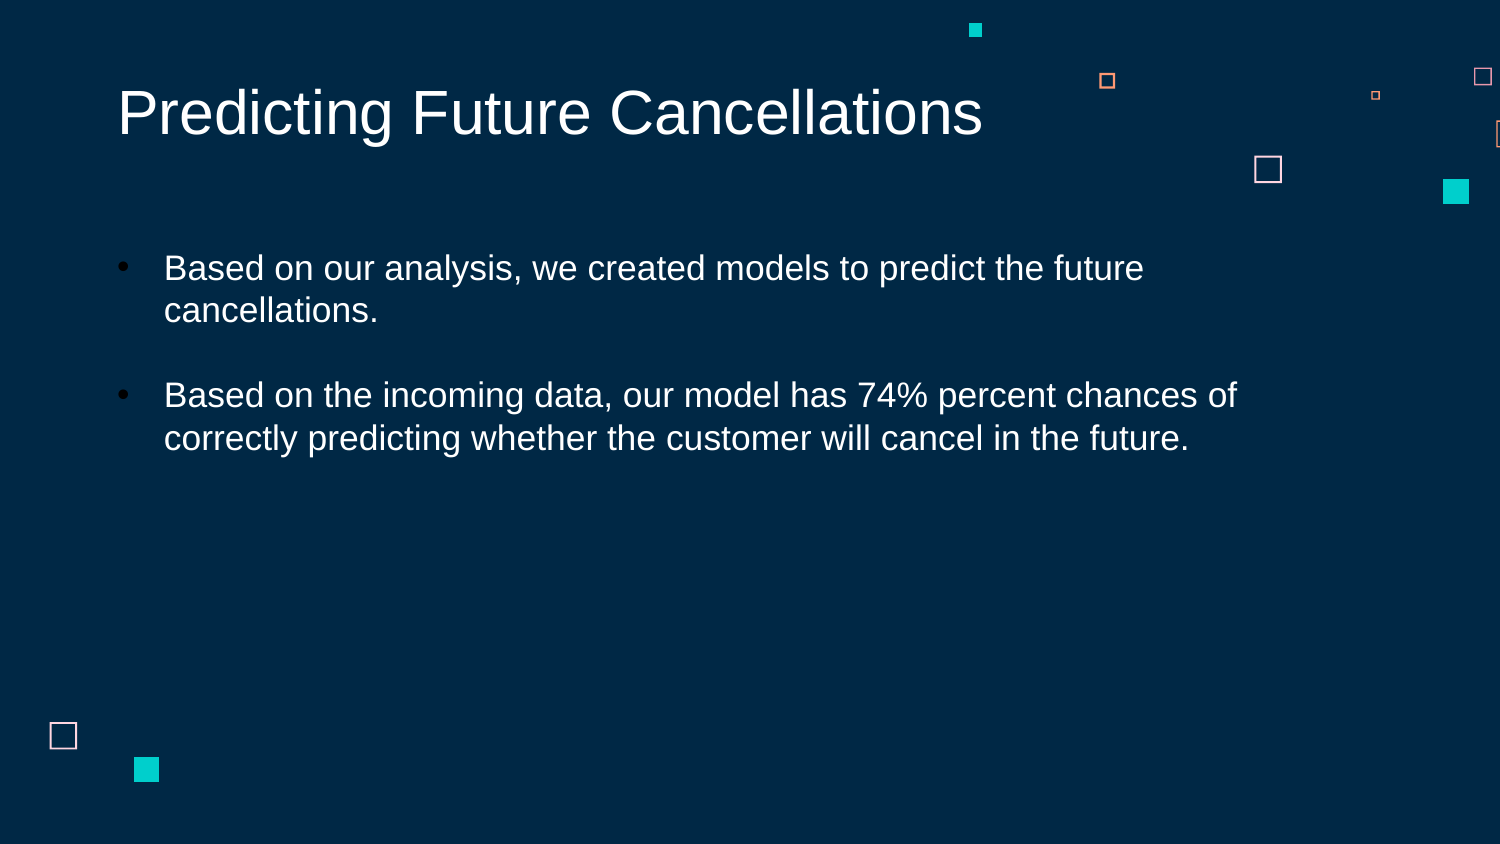

Predicting Future Cancellations
Based on our analysis, we created models to predict the future cancellations.
Based on the incoming data, our model has 74% percent chances of correctly predicting whether the customer will cancel in the future.